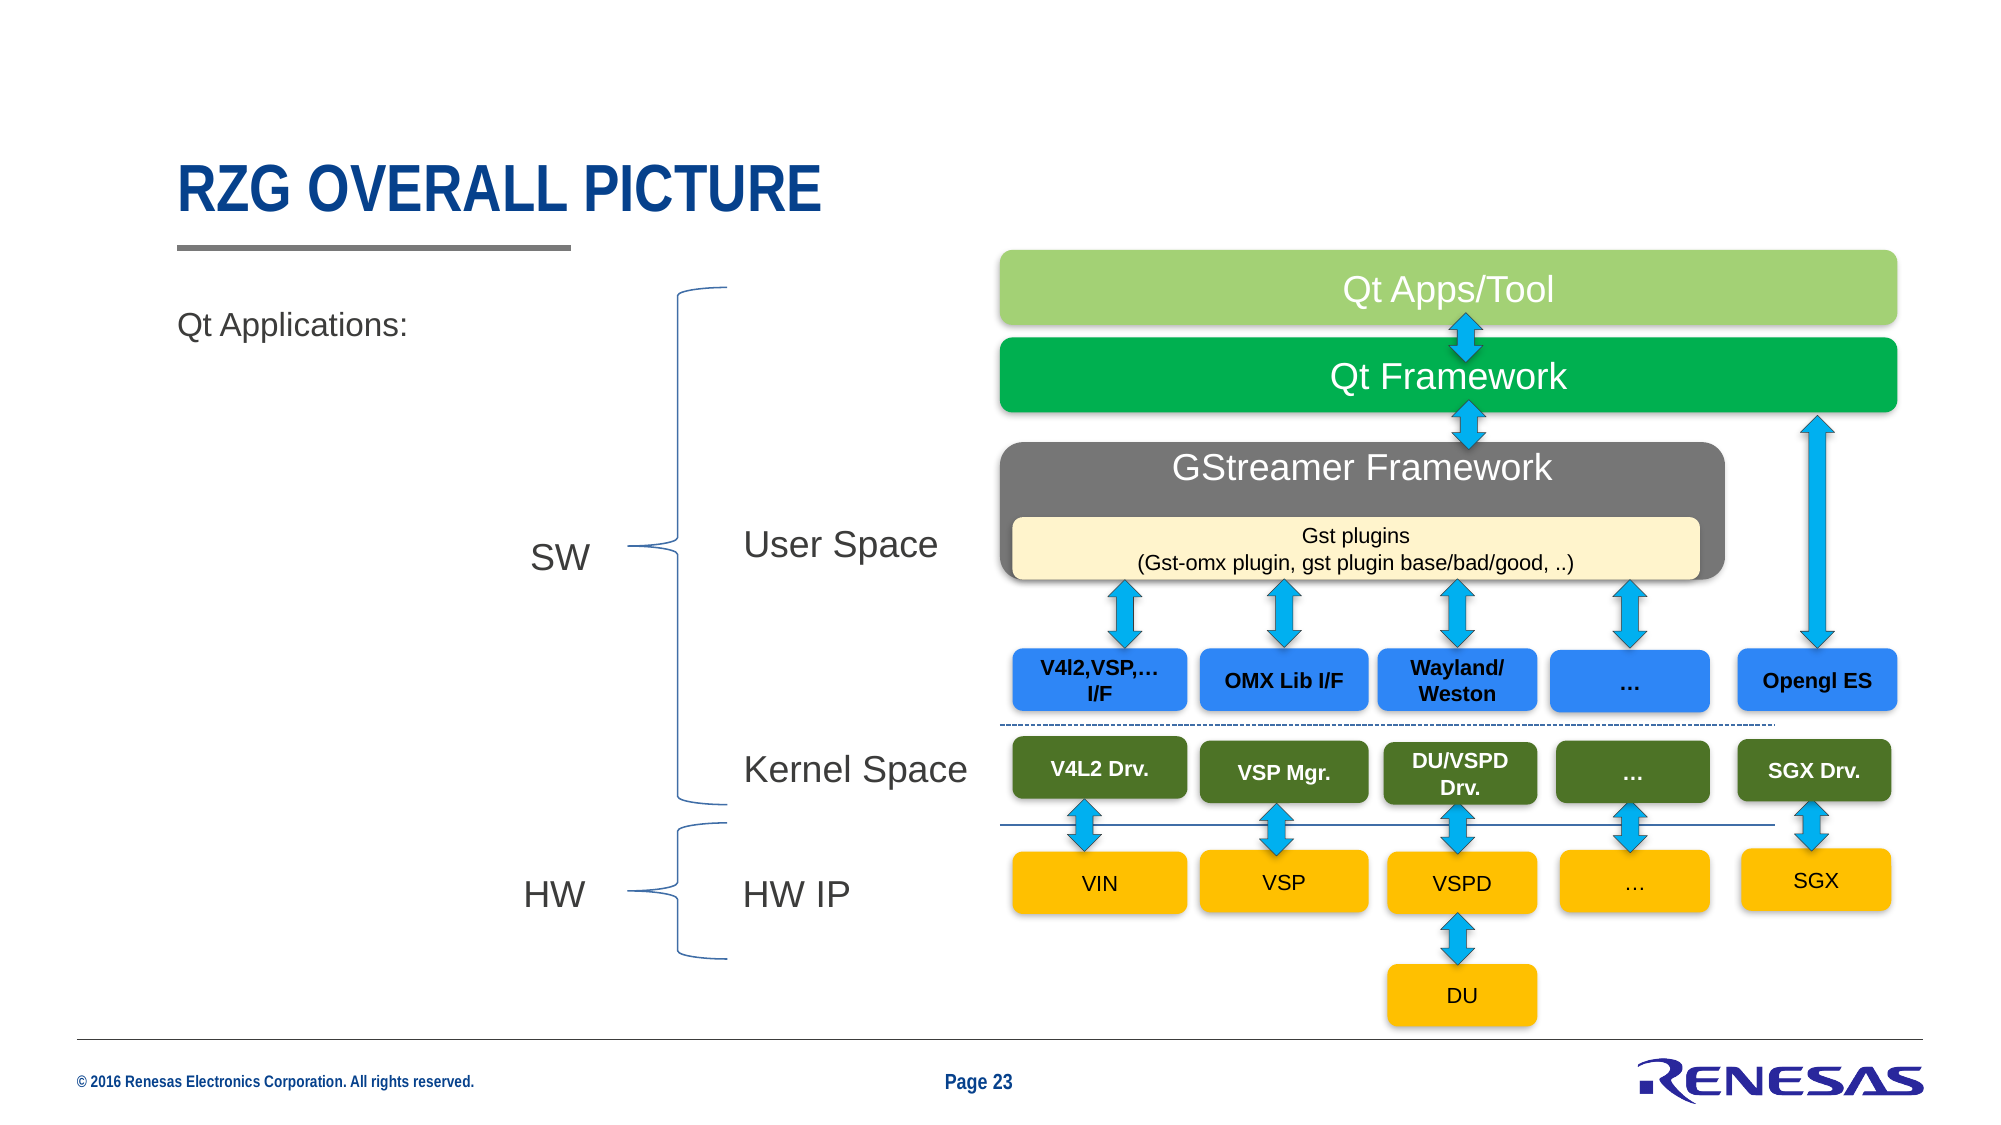

# RZG Overall picture
Qt Apps/Tool

Qt Applications:

Qt Framework

GStreamer Framework

User Space
Gst plugins
(Gst-omx plugin, gst plugin base/bad/good, ..)
SW

V4l2,VSP,… I/F
OMX Lib I/F
Wayland/Weston
Opengl ES
…
V4L2 Drv.
Kernel Space
SGX Drv.
VSP Mgr.
…
DU/VSPD Drv.

SGX
VSP
…
VIN
VSPD
HW
HW IP

DU
Page 23